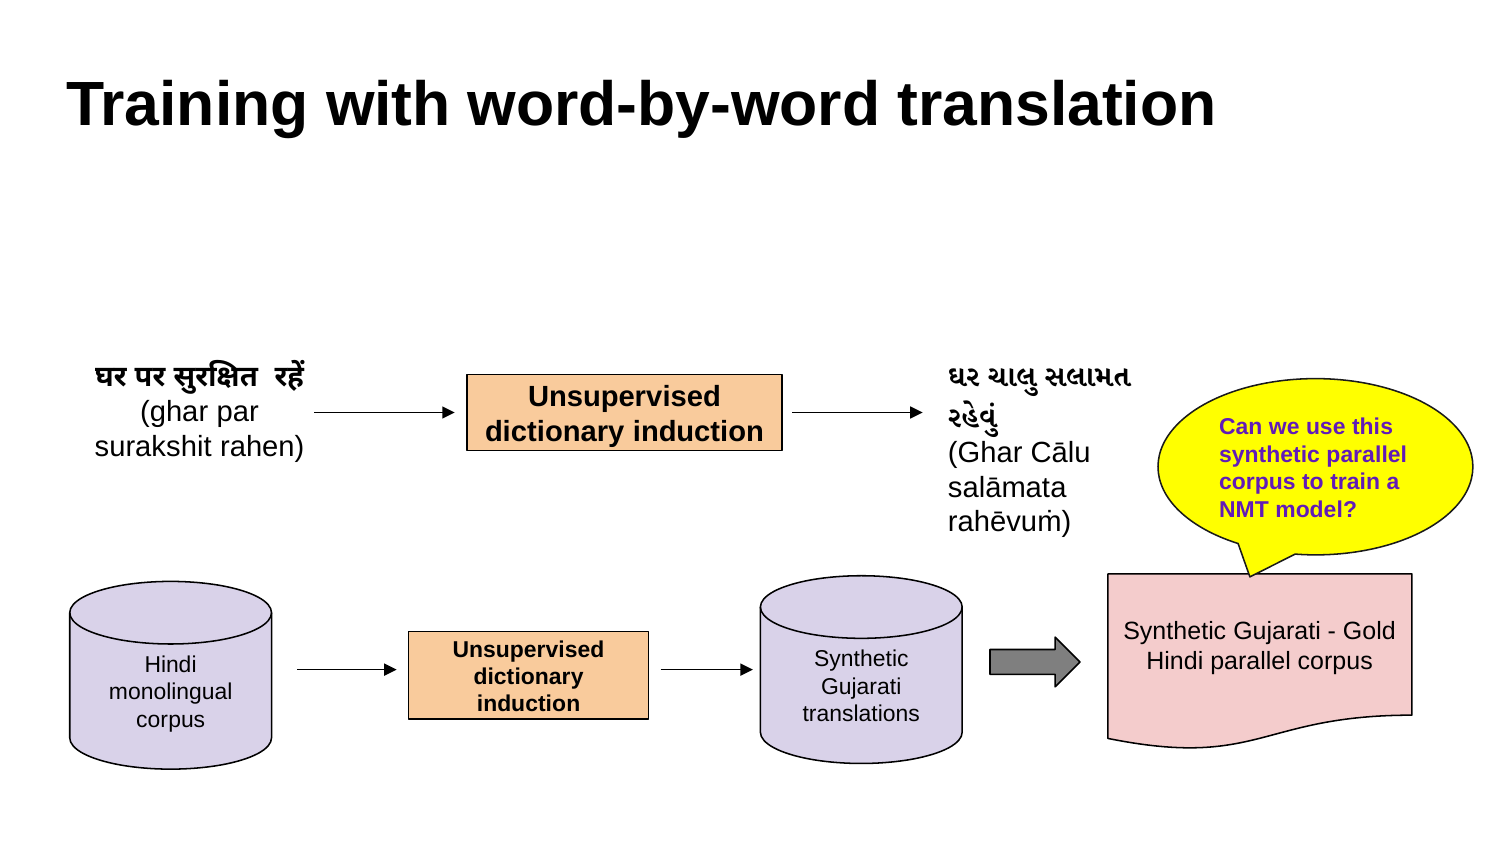

# Training with word-by-word translation
ઘર ચાલુ સલામત રહેવું
(Ghar Cālu salāmata rahēvuṁ)
घर पर सुरक्षित  रहें
(ghar par surakshit rahen)
Unsupervised dictionary induction
Can we use this synthetic parallel corpus to train a NMT model?
Synthetic Gujarati - Gold Hindi parallel corpus
Synthetic Gujarati translations
Hindi monolingual corpus
Unsupervised dictionary induction